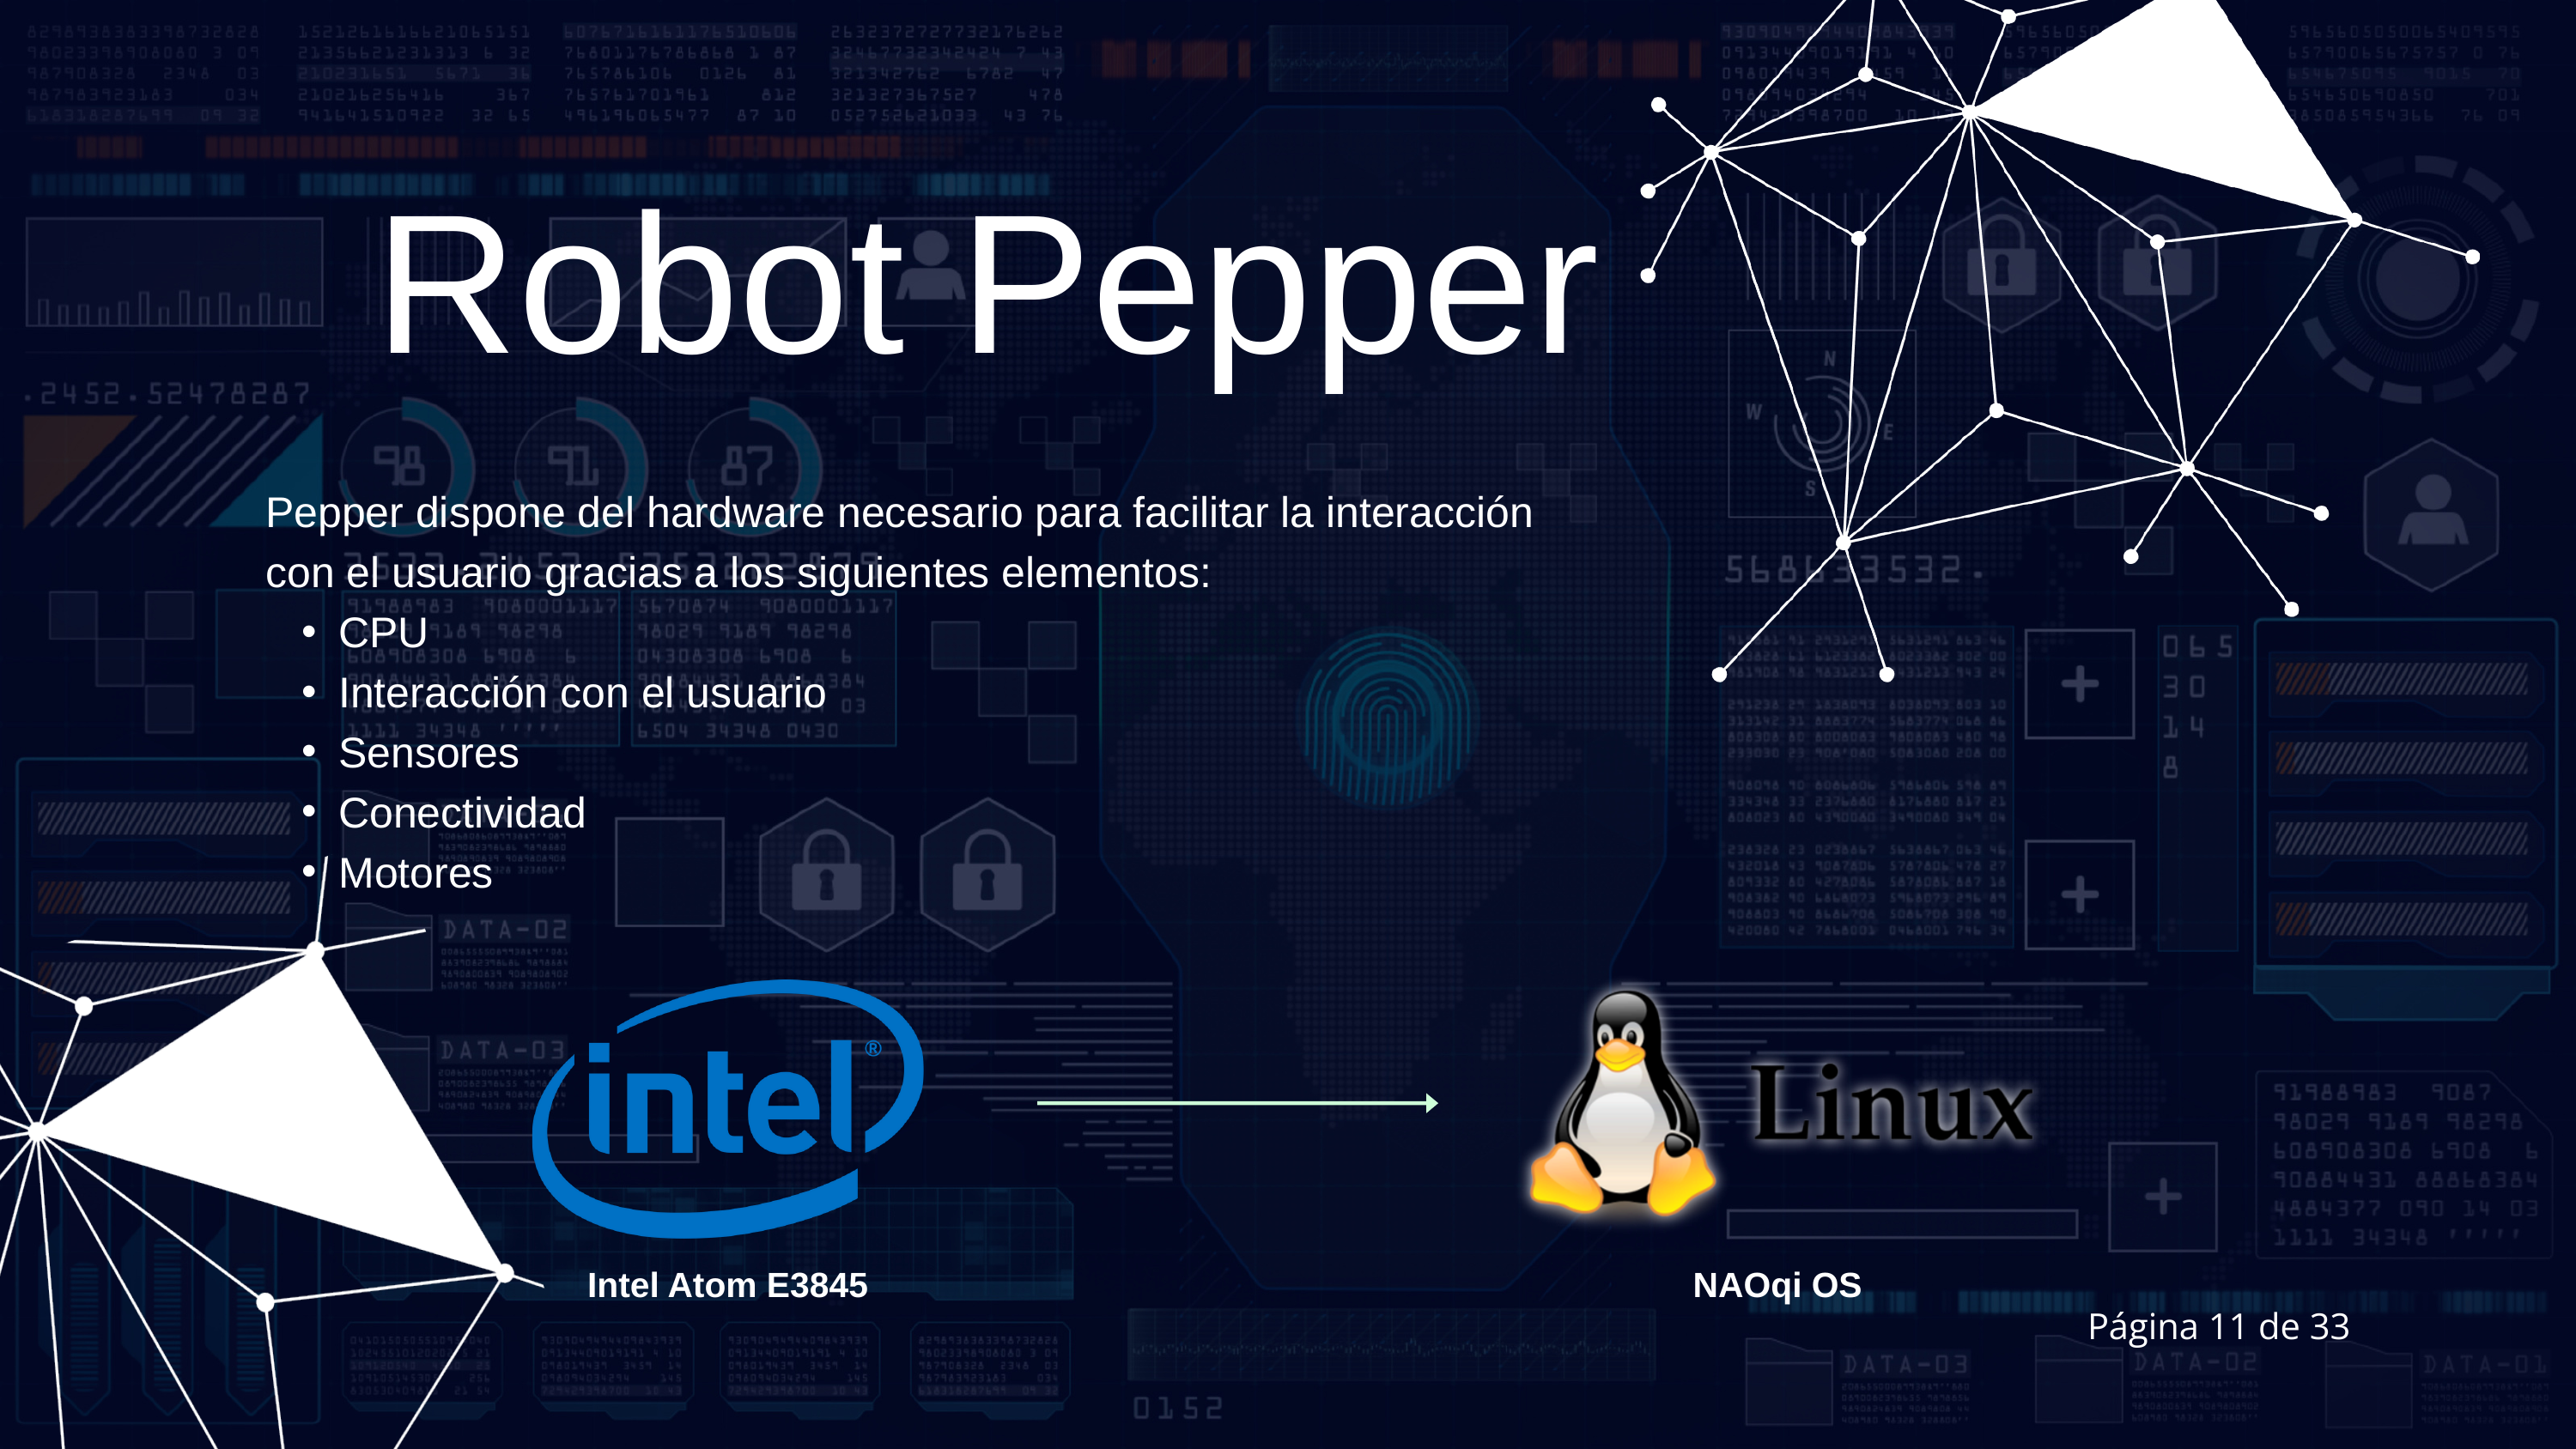

Robot Pepper
Pepper dispone del hardware necesario para facilitar la interacción con el usuario gracias a los siguientes elementos:
CPU
Interacción con el usuario
Sensores
Conectividad
Motores

Intel Atom E3845
NAOqi OS
Página 11 de 33